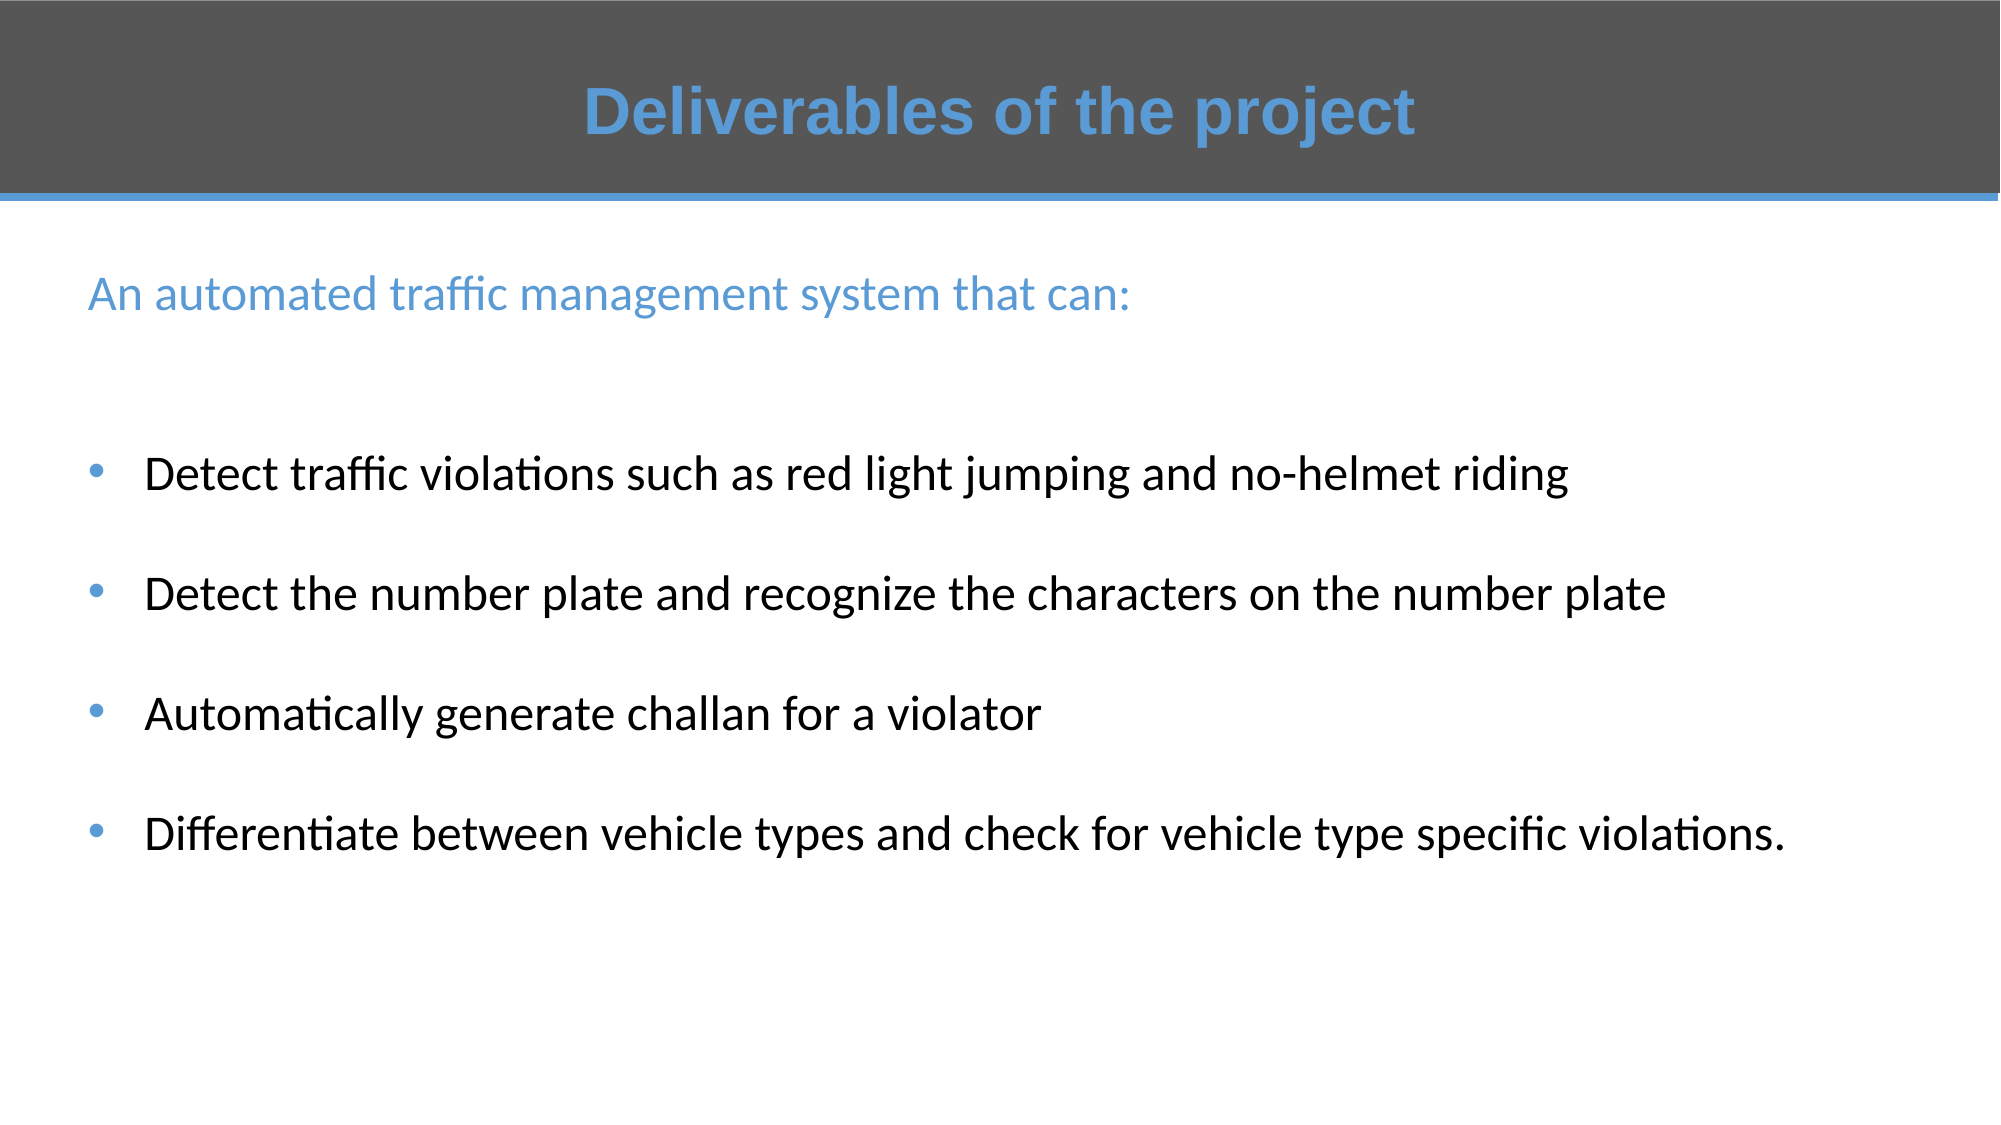

Deliverables of the project
An automated traffic management system that can:

Detect traffic violations such as red light jumping and no-helmet riding
Detect the number plate and recognize the characters on the number plate
Automatically generate challan for a violator
Differentiate between vehicle types and check for vehicle type specific violations.